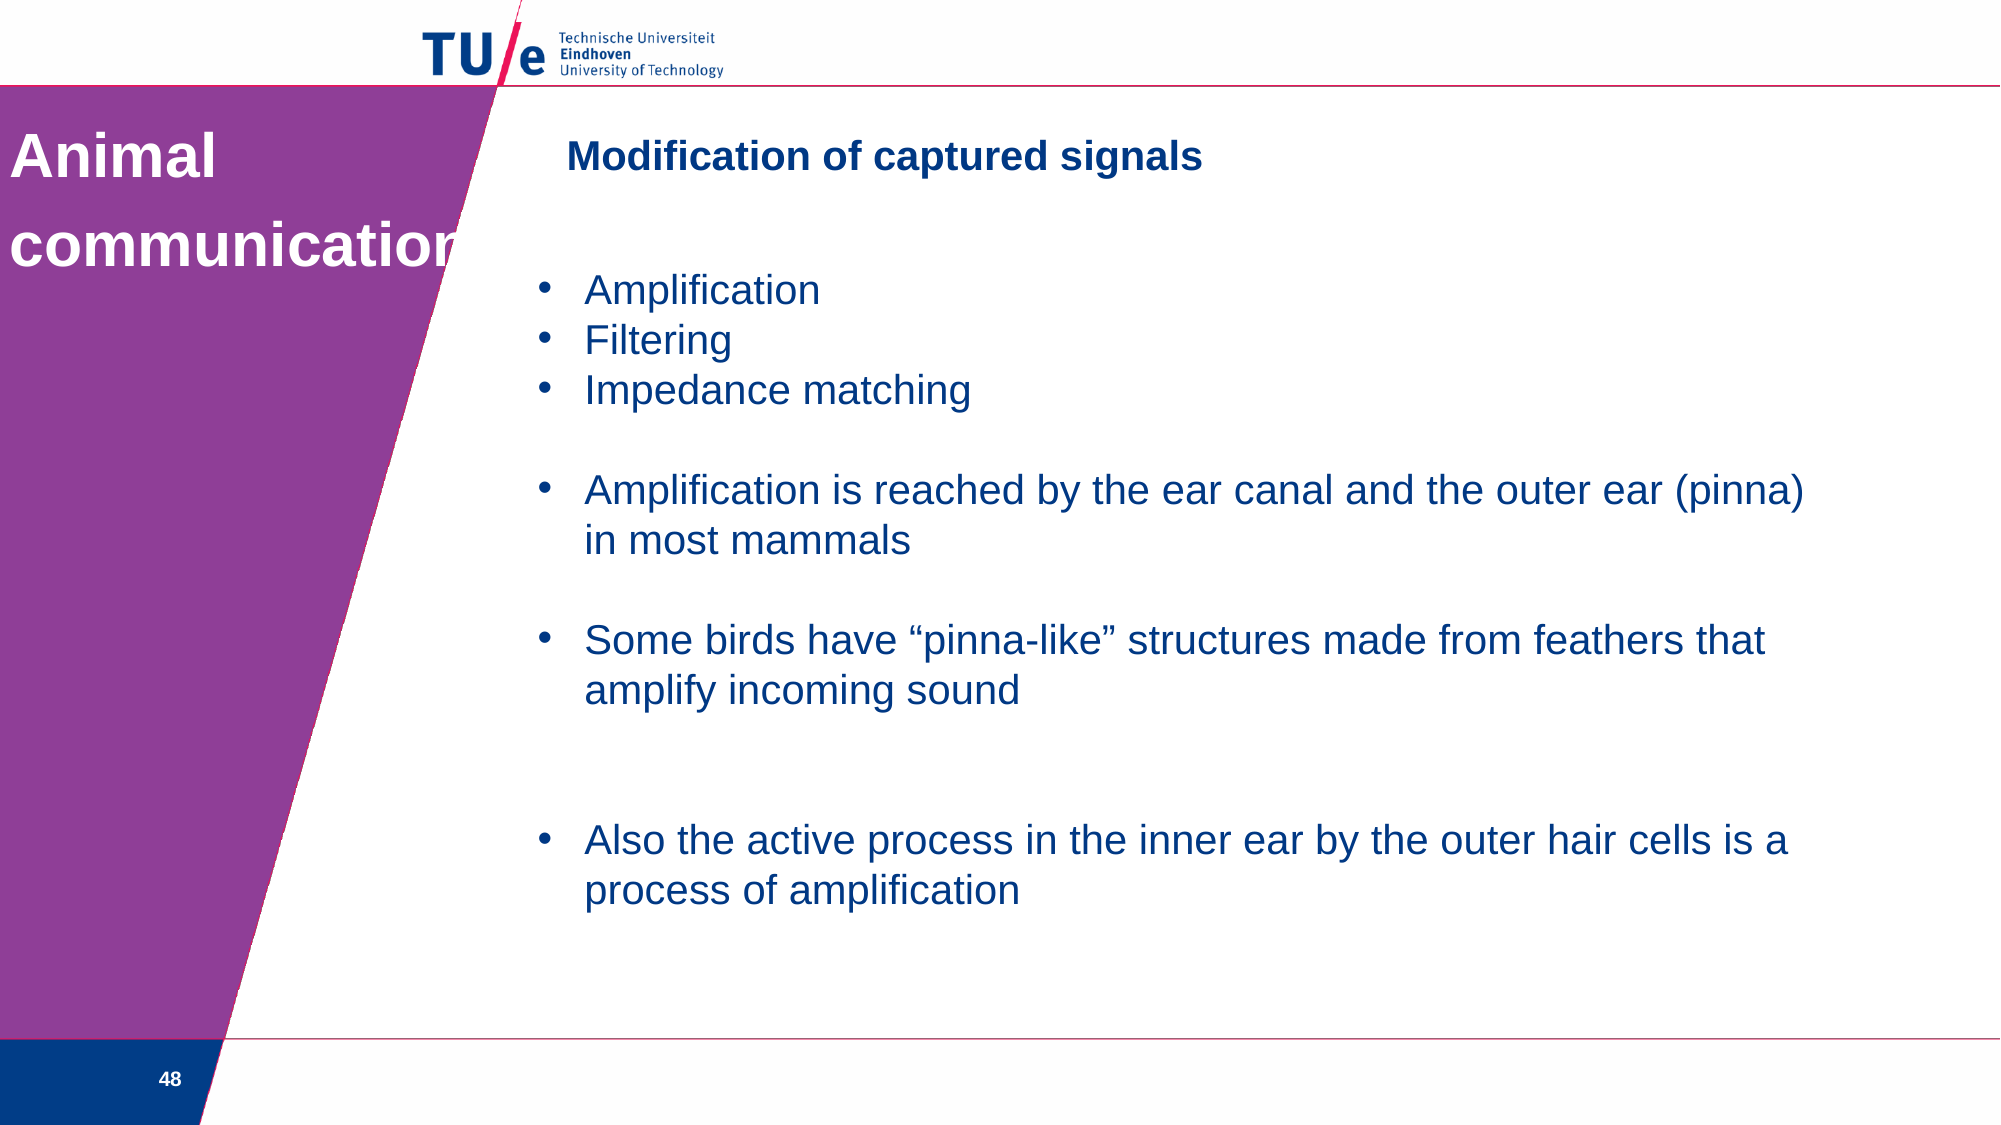

# Animal communication

Modification of captured signals
Amplification
Filtering
Impedance matching

Amplification is reached by the ear canal and the outer ear (pinna) in most mammals

Some birds have “pinna-like” structures made from feathers that amplify incoming sound

Also the active process in the inner ear by the outer hair cells is a process of amplification
48